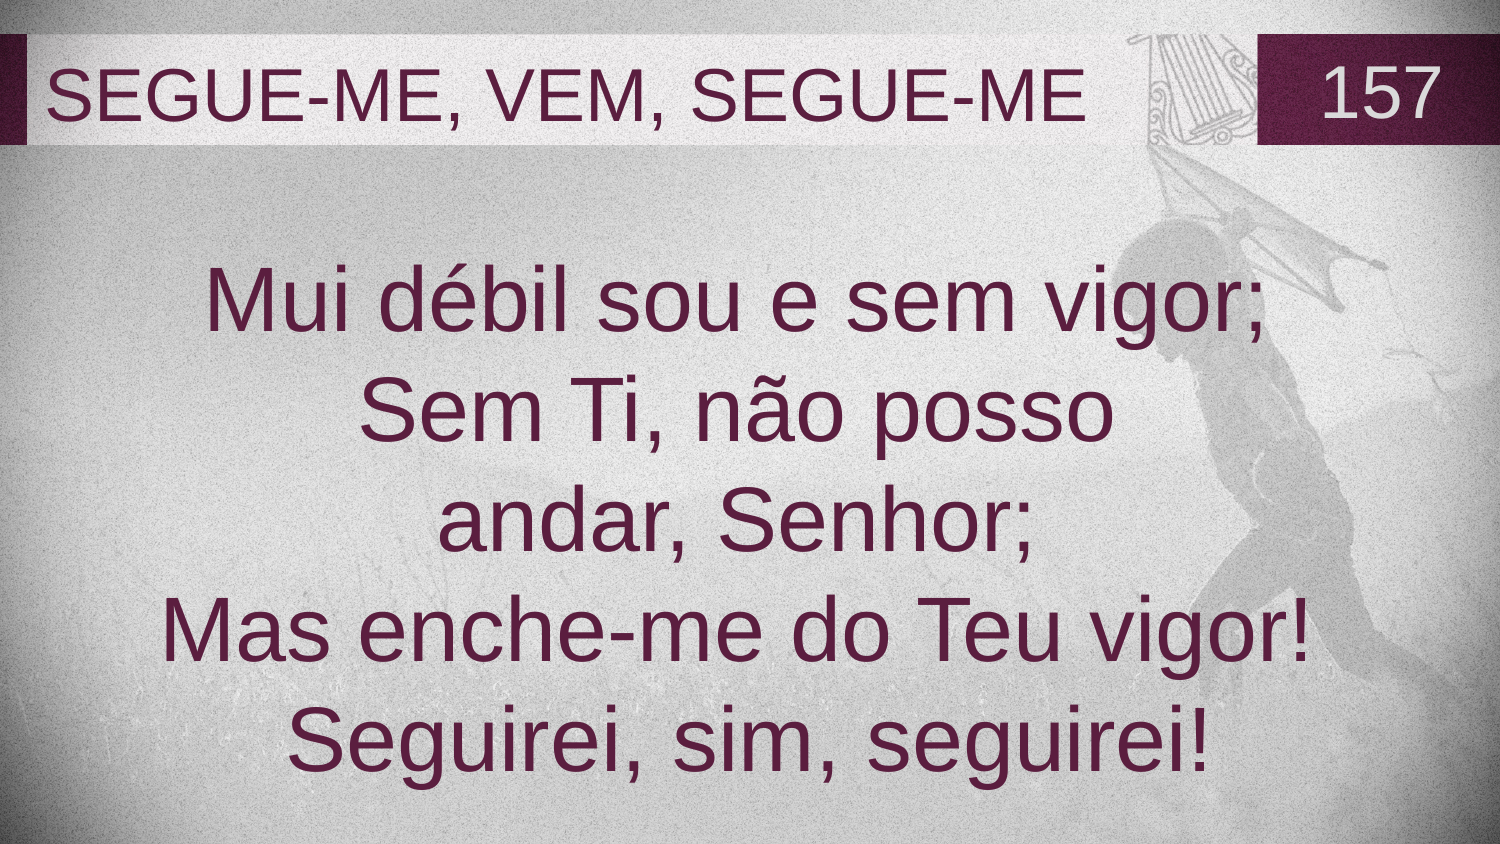

# SEGUE-ME, VEM, SEGUE-ME
157
Mui débil sou e sem vigor;
Sem Ti, não posso
andar, Senhor;
Mas enche-me do Teu vigor!
Seguirei, sim, seguirei!